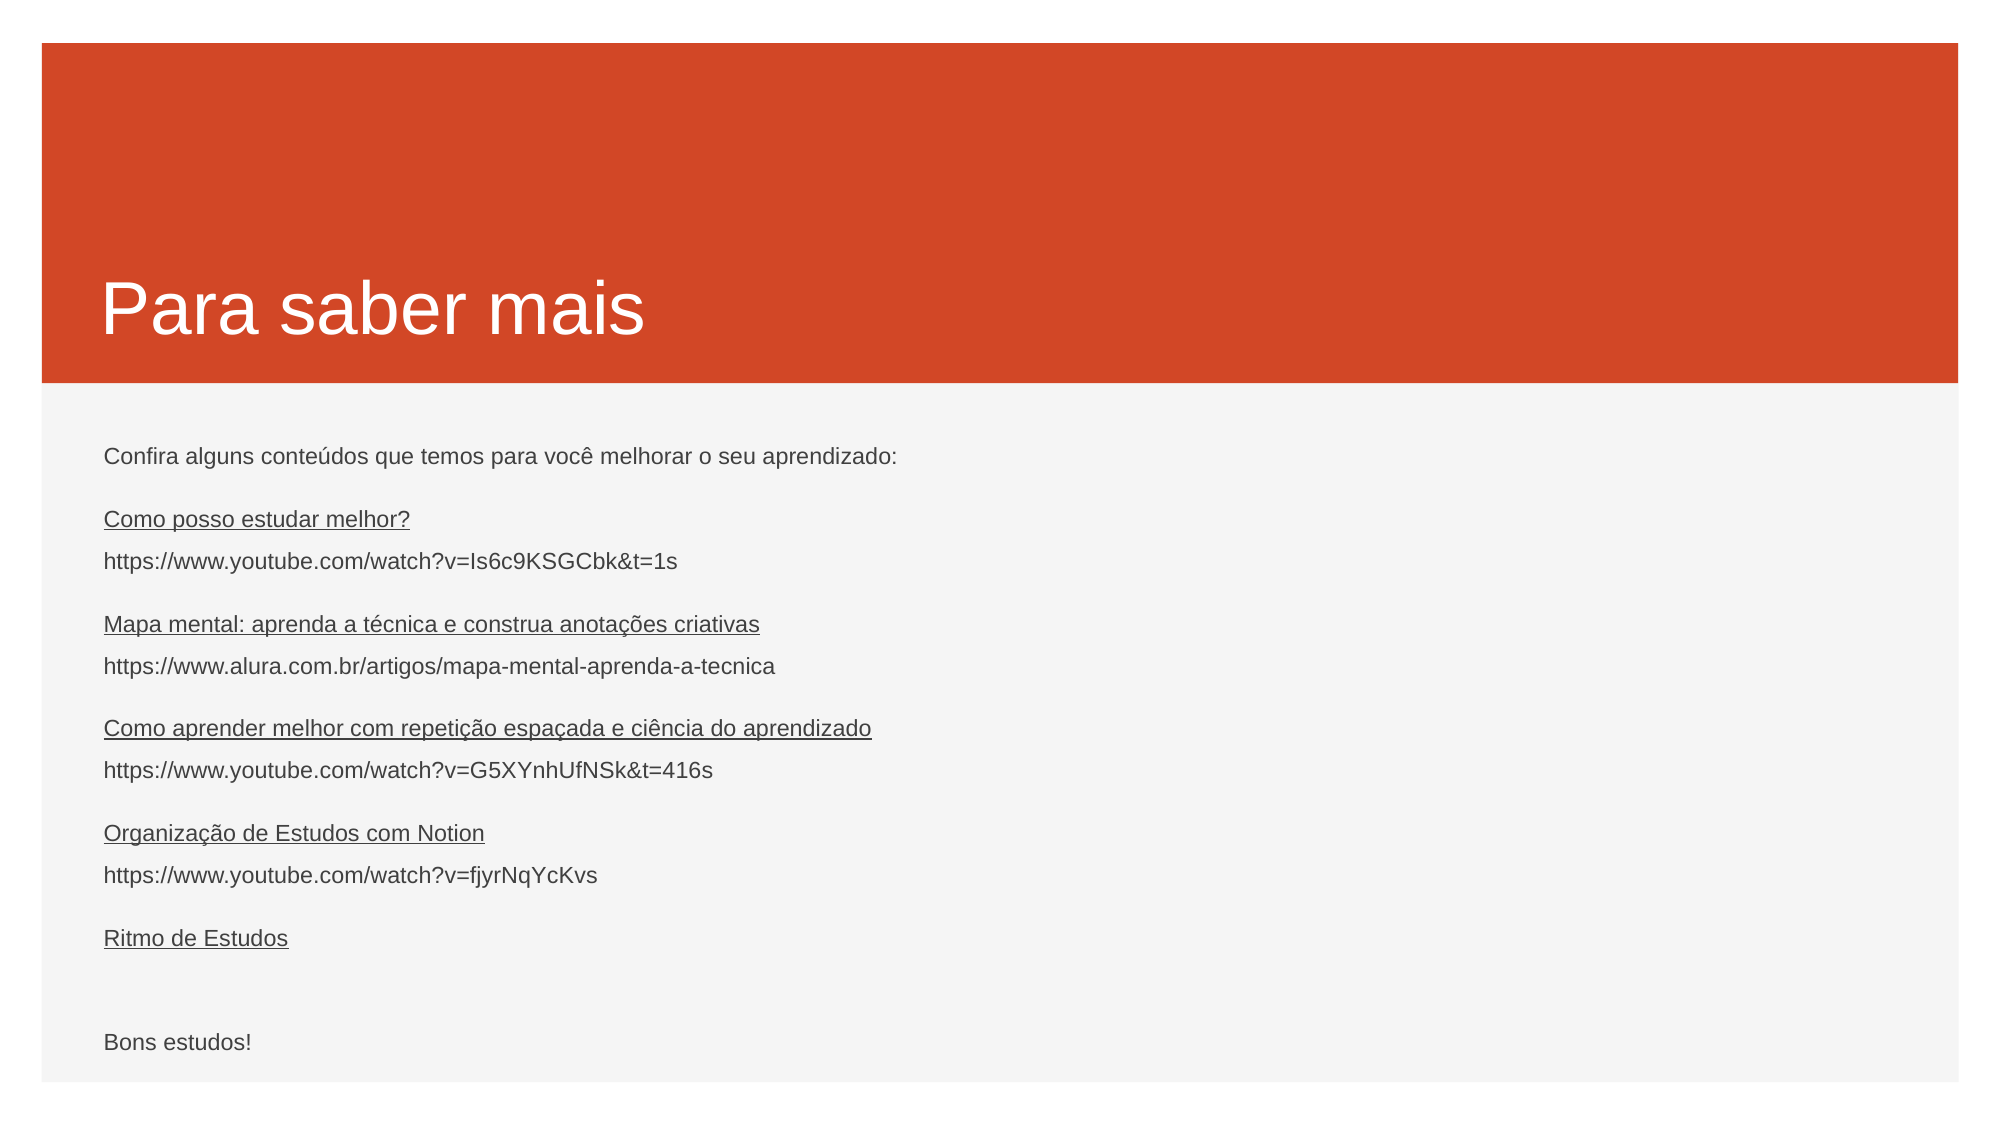

# Para saber mais
Confira alguns conteúdos que temos para você melhorar o seu aprendizado:
Como posso estudar melhor?
https://www.youtube.com/watch?v=Is6c9KSGCbk&t=1s
Mapa mental: aprenda a técnica e construa anotações criativas
https://www.alura.com.br/artigos/mapa-mental-aprenda-a-tecnica
Como aprender melhor com repetição espaçada e ciência do aprendizado
https://www.youtube.com/watch?v=G5XYnhUfNSk&t=416s
Organização de Estudos com Notion
https://www.youtube.com/watch?v=fjyrNqYcKvs
Ritmo de Estudos
Bons estudos!